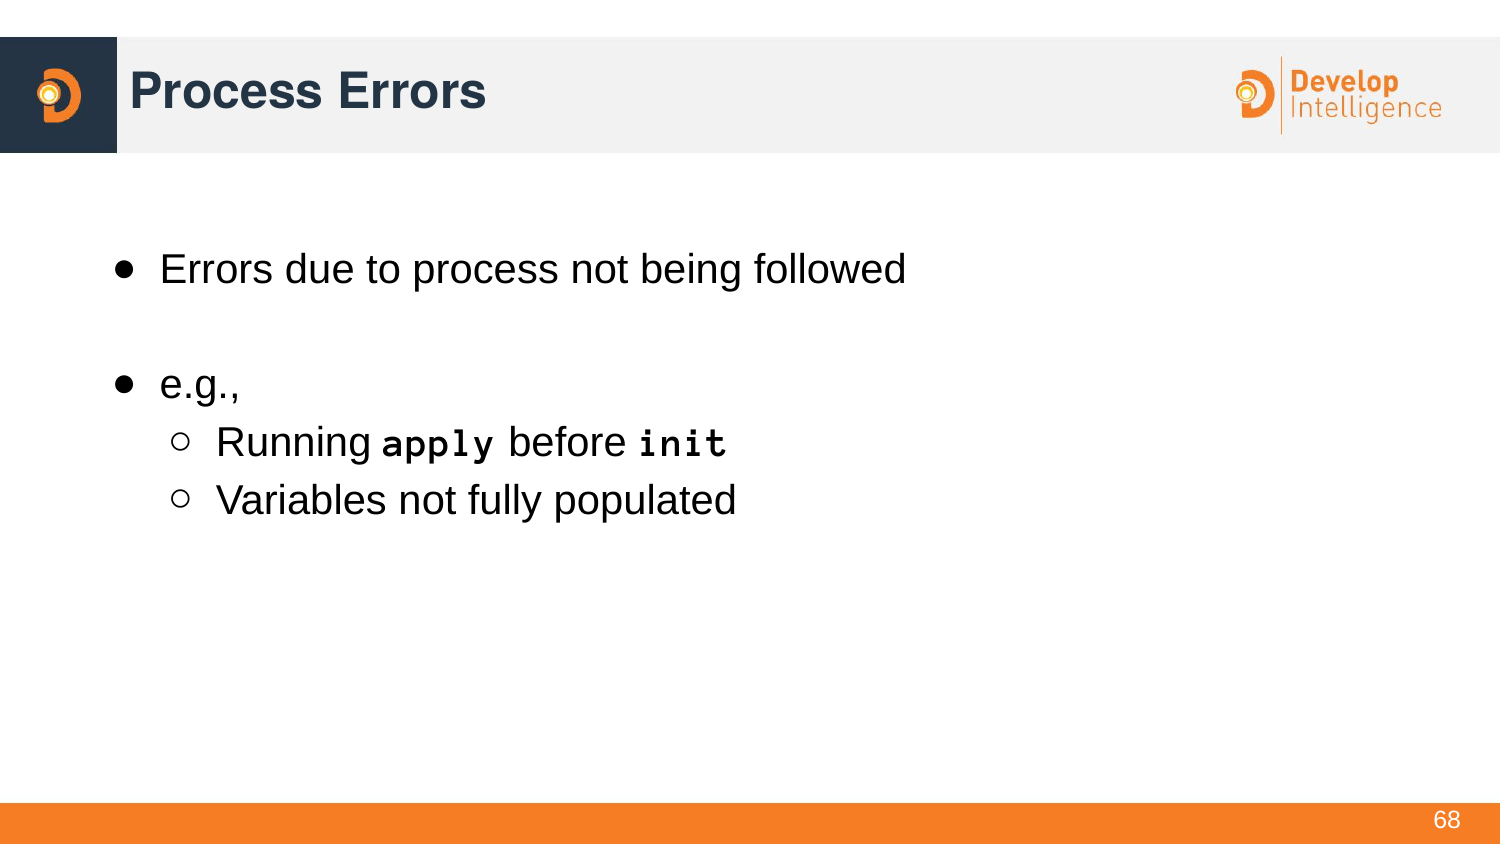

# Process Errors
Errors due to process not being followed

e.g.,
Running apply before init
Variables not fully populated
68